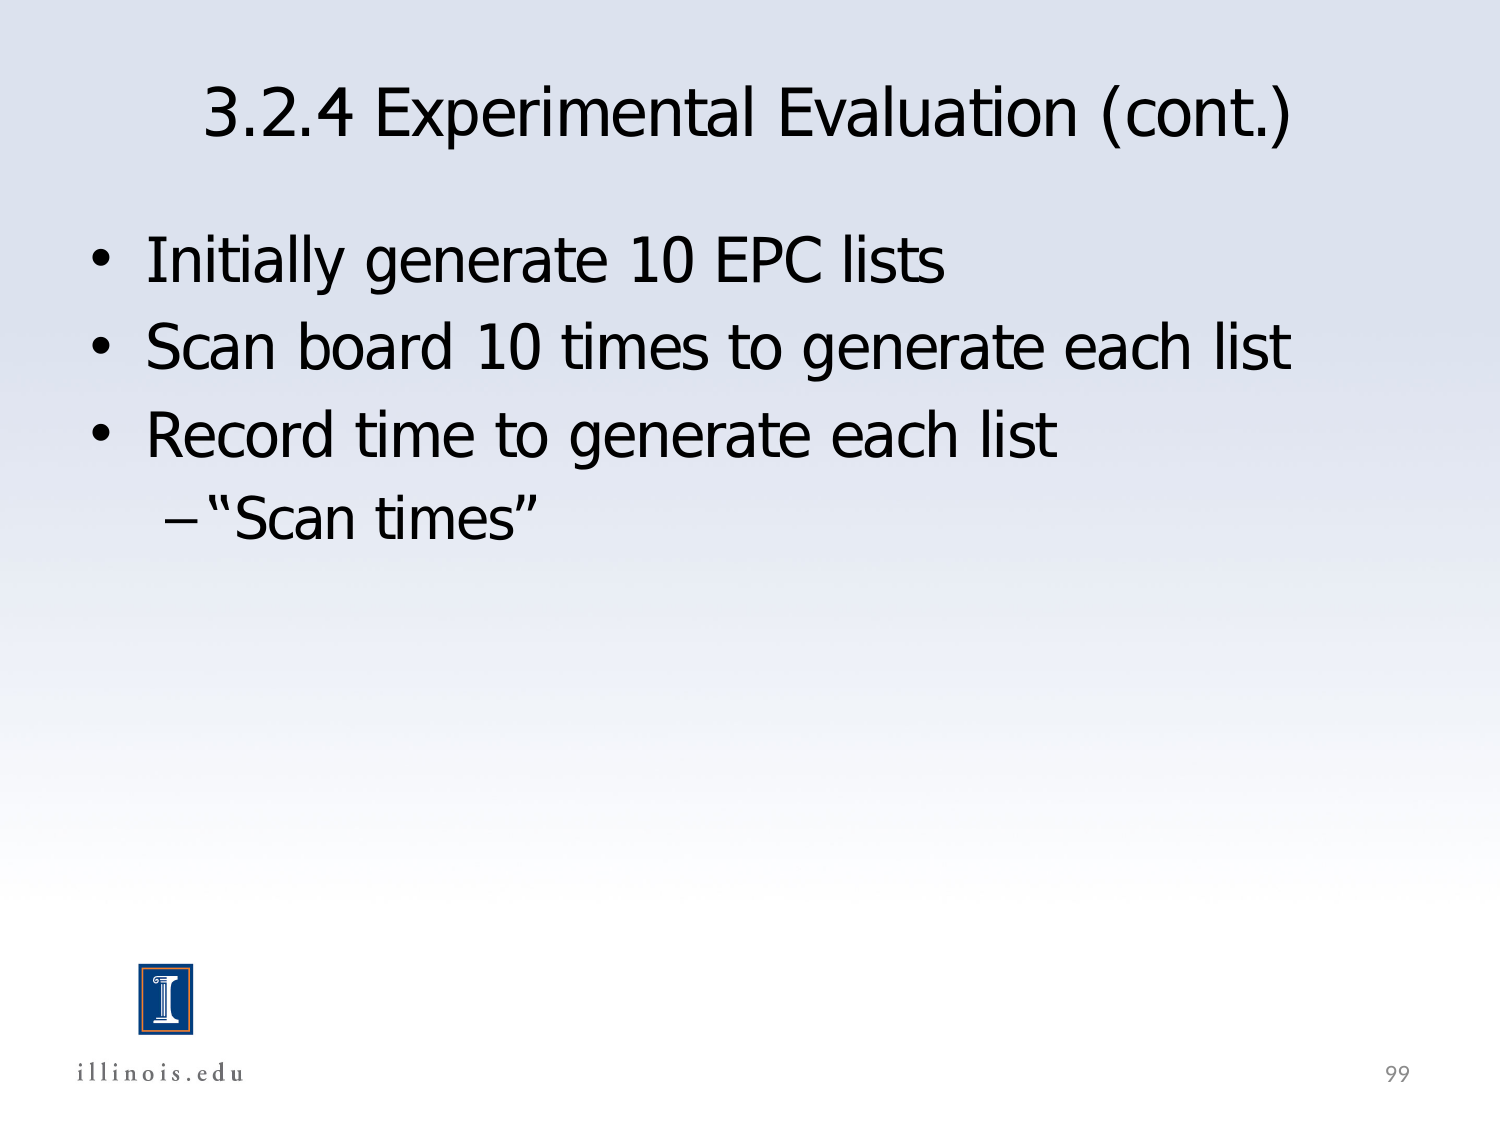

# 3.2.4 Experimental Evaluation (cont.)
Initially generate 10 EPC lists
Scan board 10 times to generate each list
Record time to generate each list
“Scan times”
99